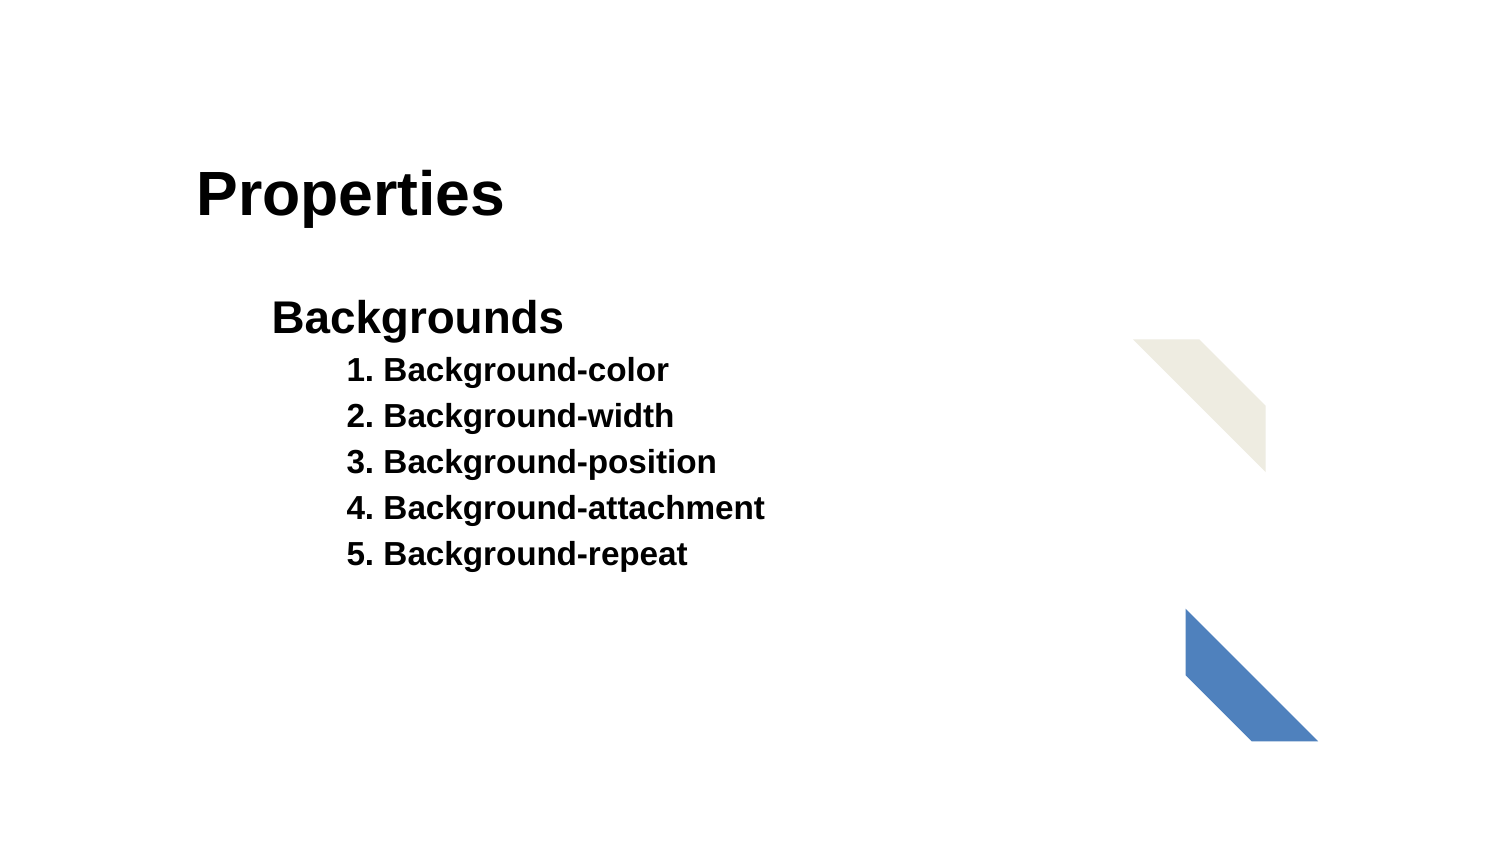

Properties

Backgrounds
1. Background-color
2. Background-width
3. Background-position
4. Background-attachment
5. Background-repeat